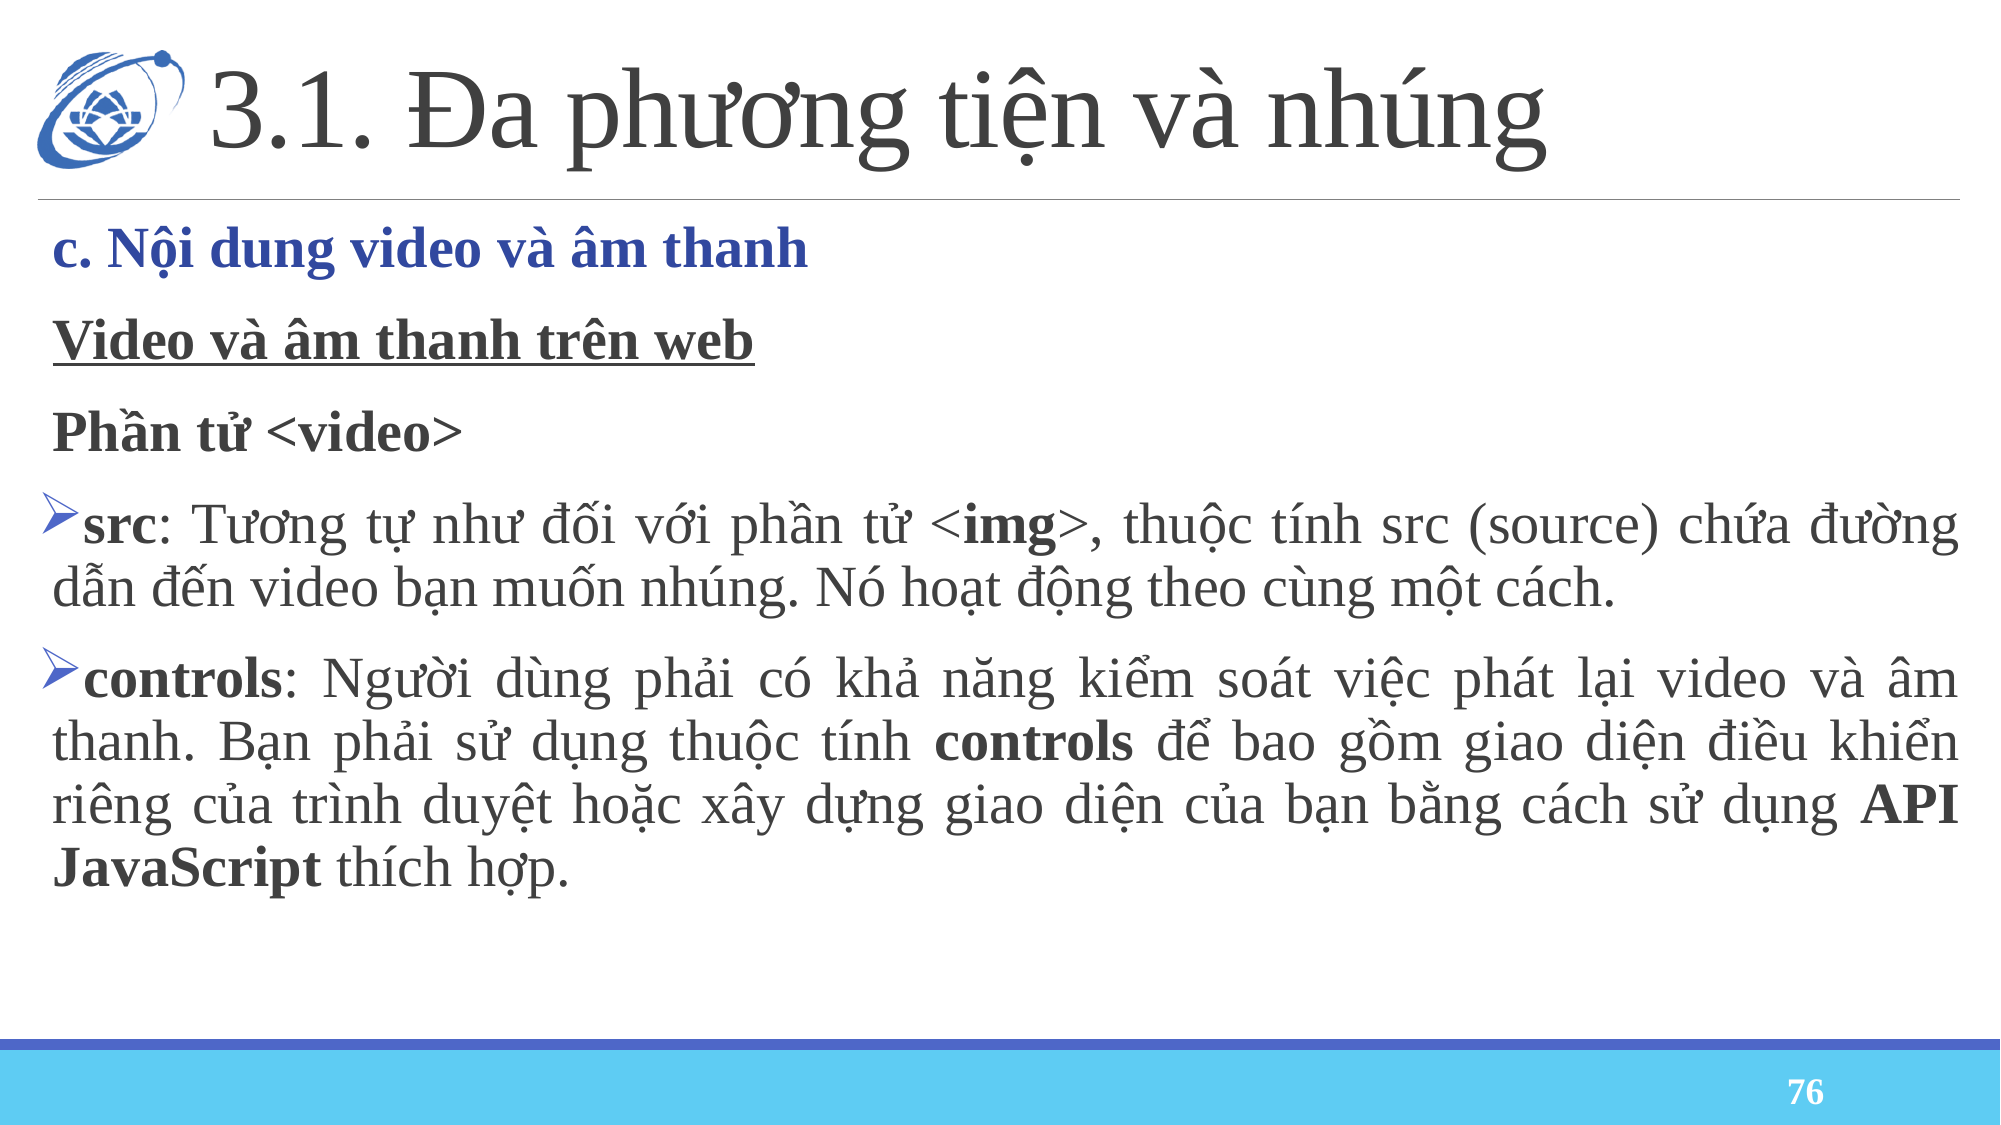

# 3.1. Đa phương tiện và nhúng
c. Nội dung video và âm thanh
Video và âm thanh trên web
Phần tử <video>
src: Tương tự như đối với phần tử <img>, thuộc tính src (source) chứa đường dẫn đến video bạn muốn nhúng. Nó hoạt động theo cùng một cách.
controls: Người dùng phải có khả năng kiểm soát việc phát lại video và âm thanh. Bạn phải sử dụng thuộc tính controls để bao gồm giao diện điều khiển riêng của trình duyệt hoặc xây dựng giao diện của bạn bằng cách sử dụng API JavaScript thích hợp.
76